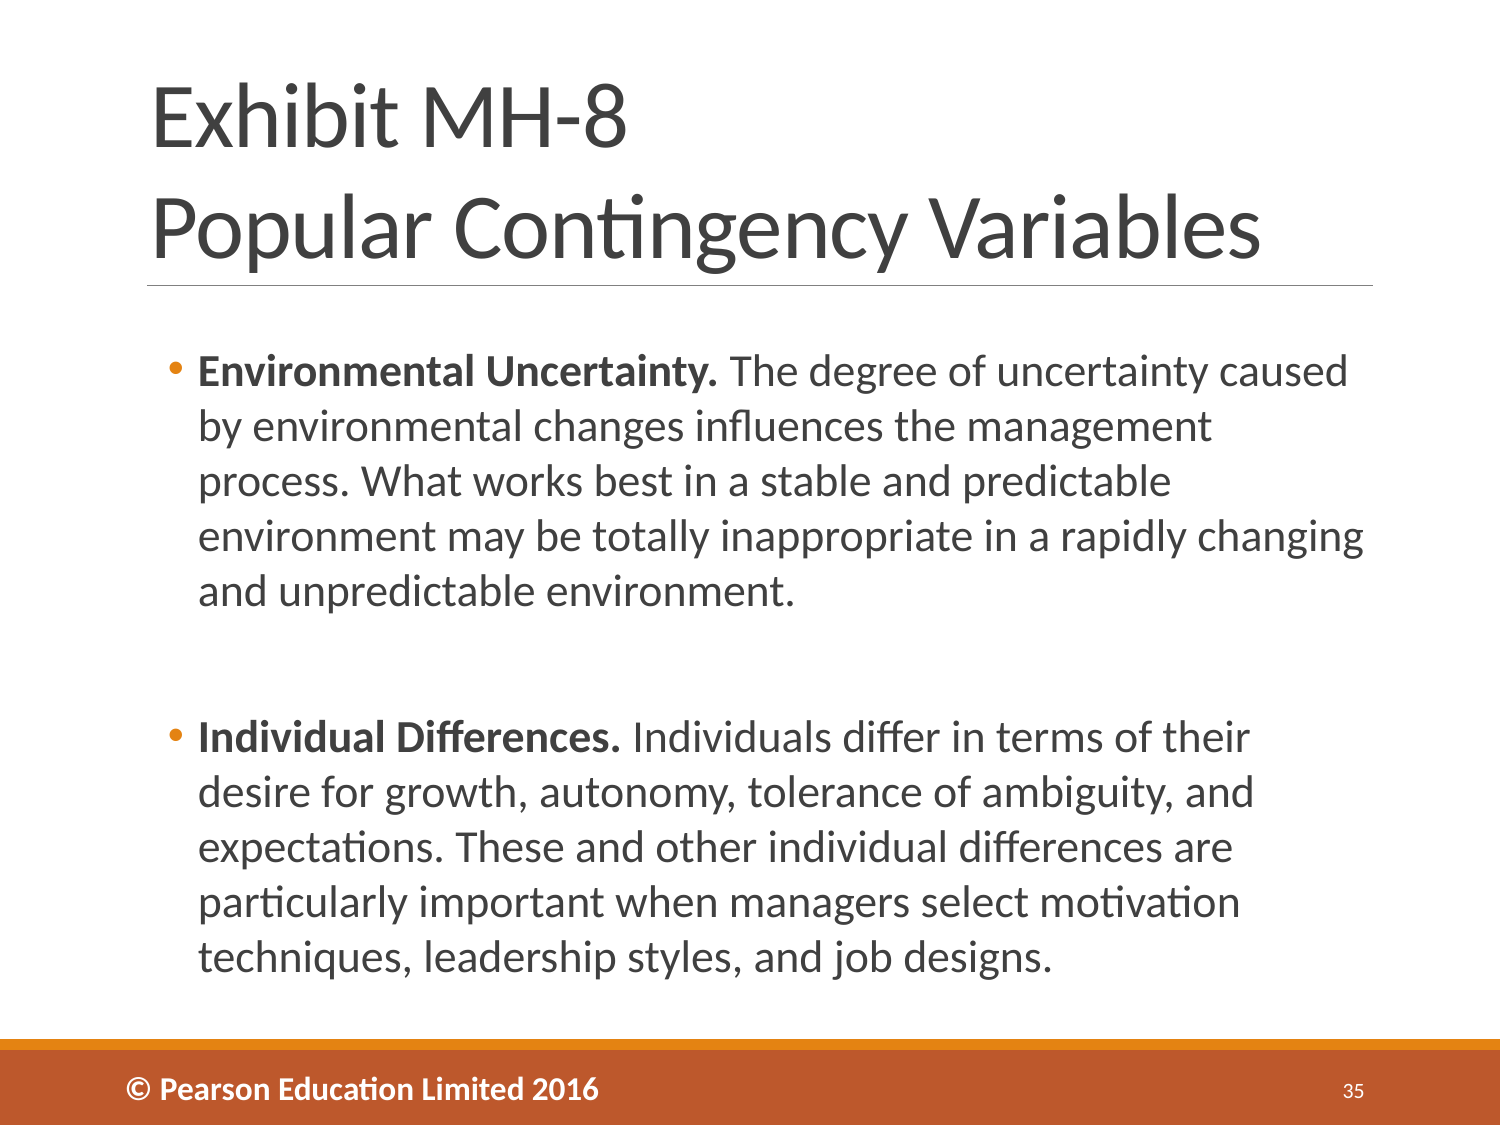

# Exhibit MH-8 Popular Contingency Variables
Environmental Uncertainty. The degree of uncertainty caused by environmental changes influences the management process. What works best in a stable and predictable environment may be totally inappropriate in a rapidly changing and unpredictable environment.

Individual Differences. Individuals differ in terms of their desire for growth, autonomy, tolerance of ambiguity, and expectations. These and other individual differences are particularly important when managers select motivation techniques, leadership styles, and job designs.
© Pearson Education Limited 2016
35